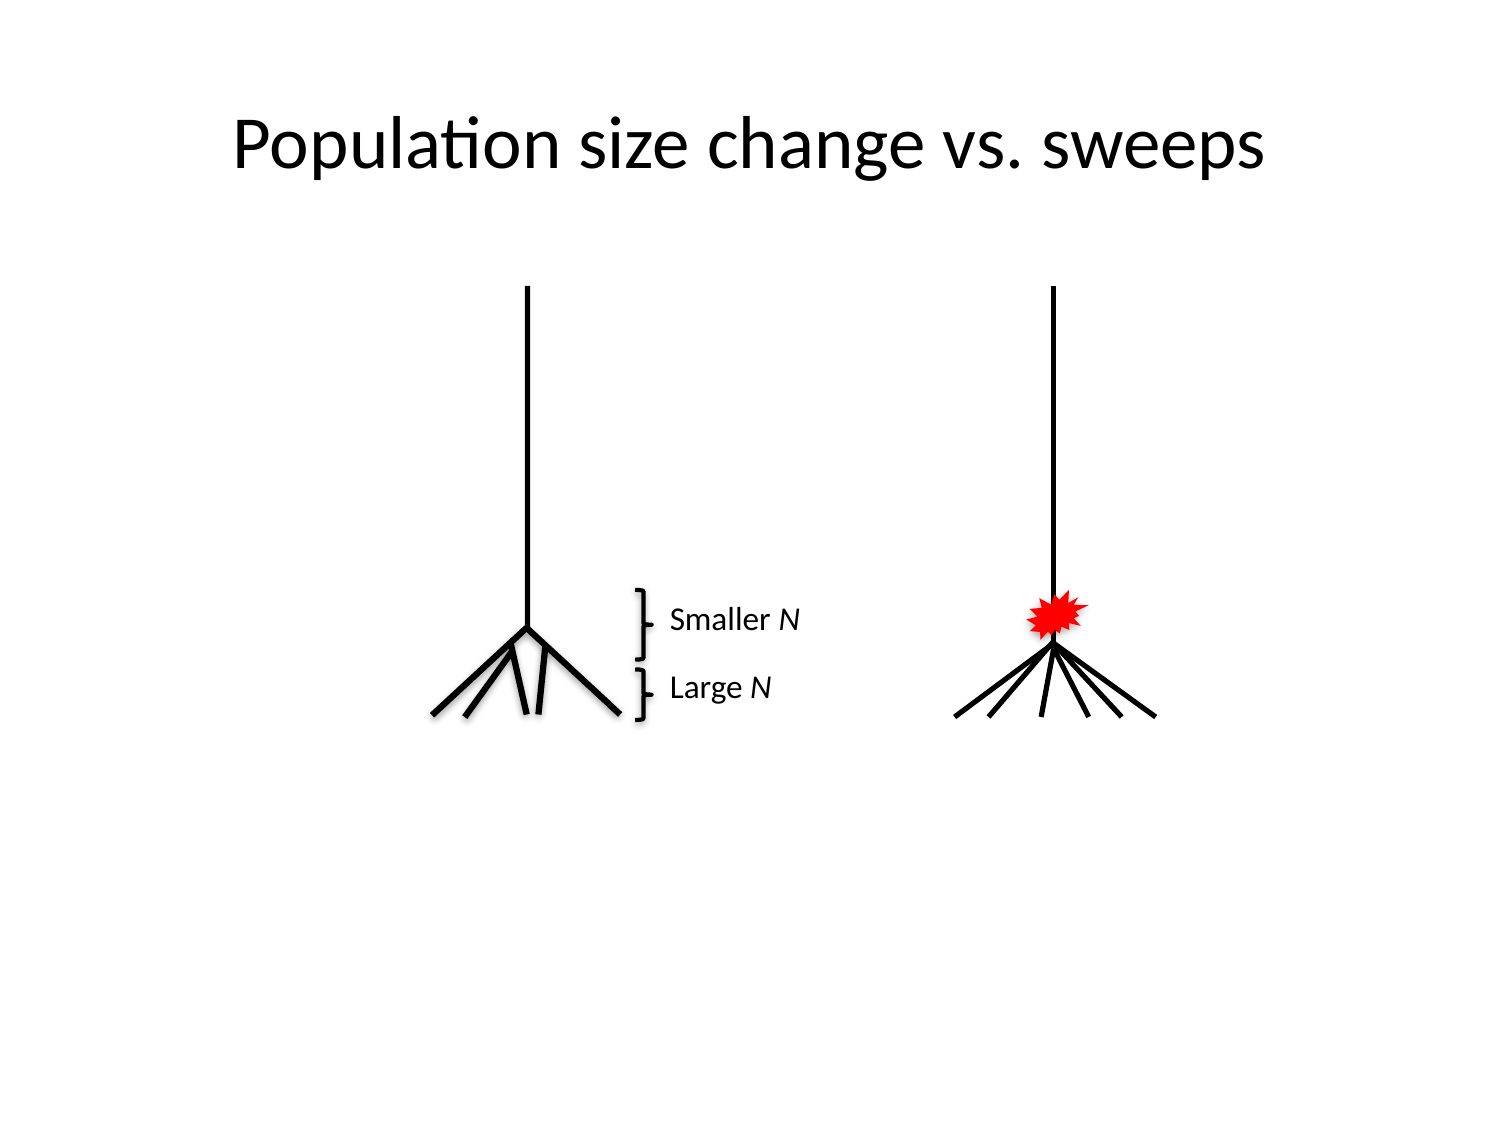

# Population size change vs. sweeps

Smaller N
Large N